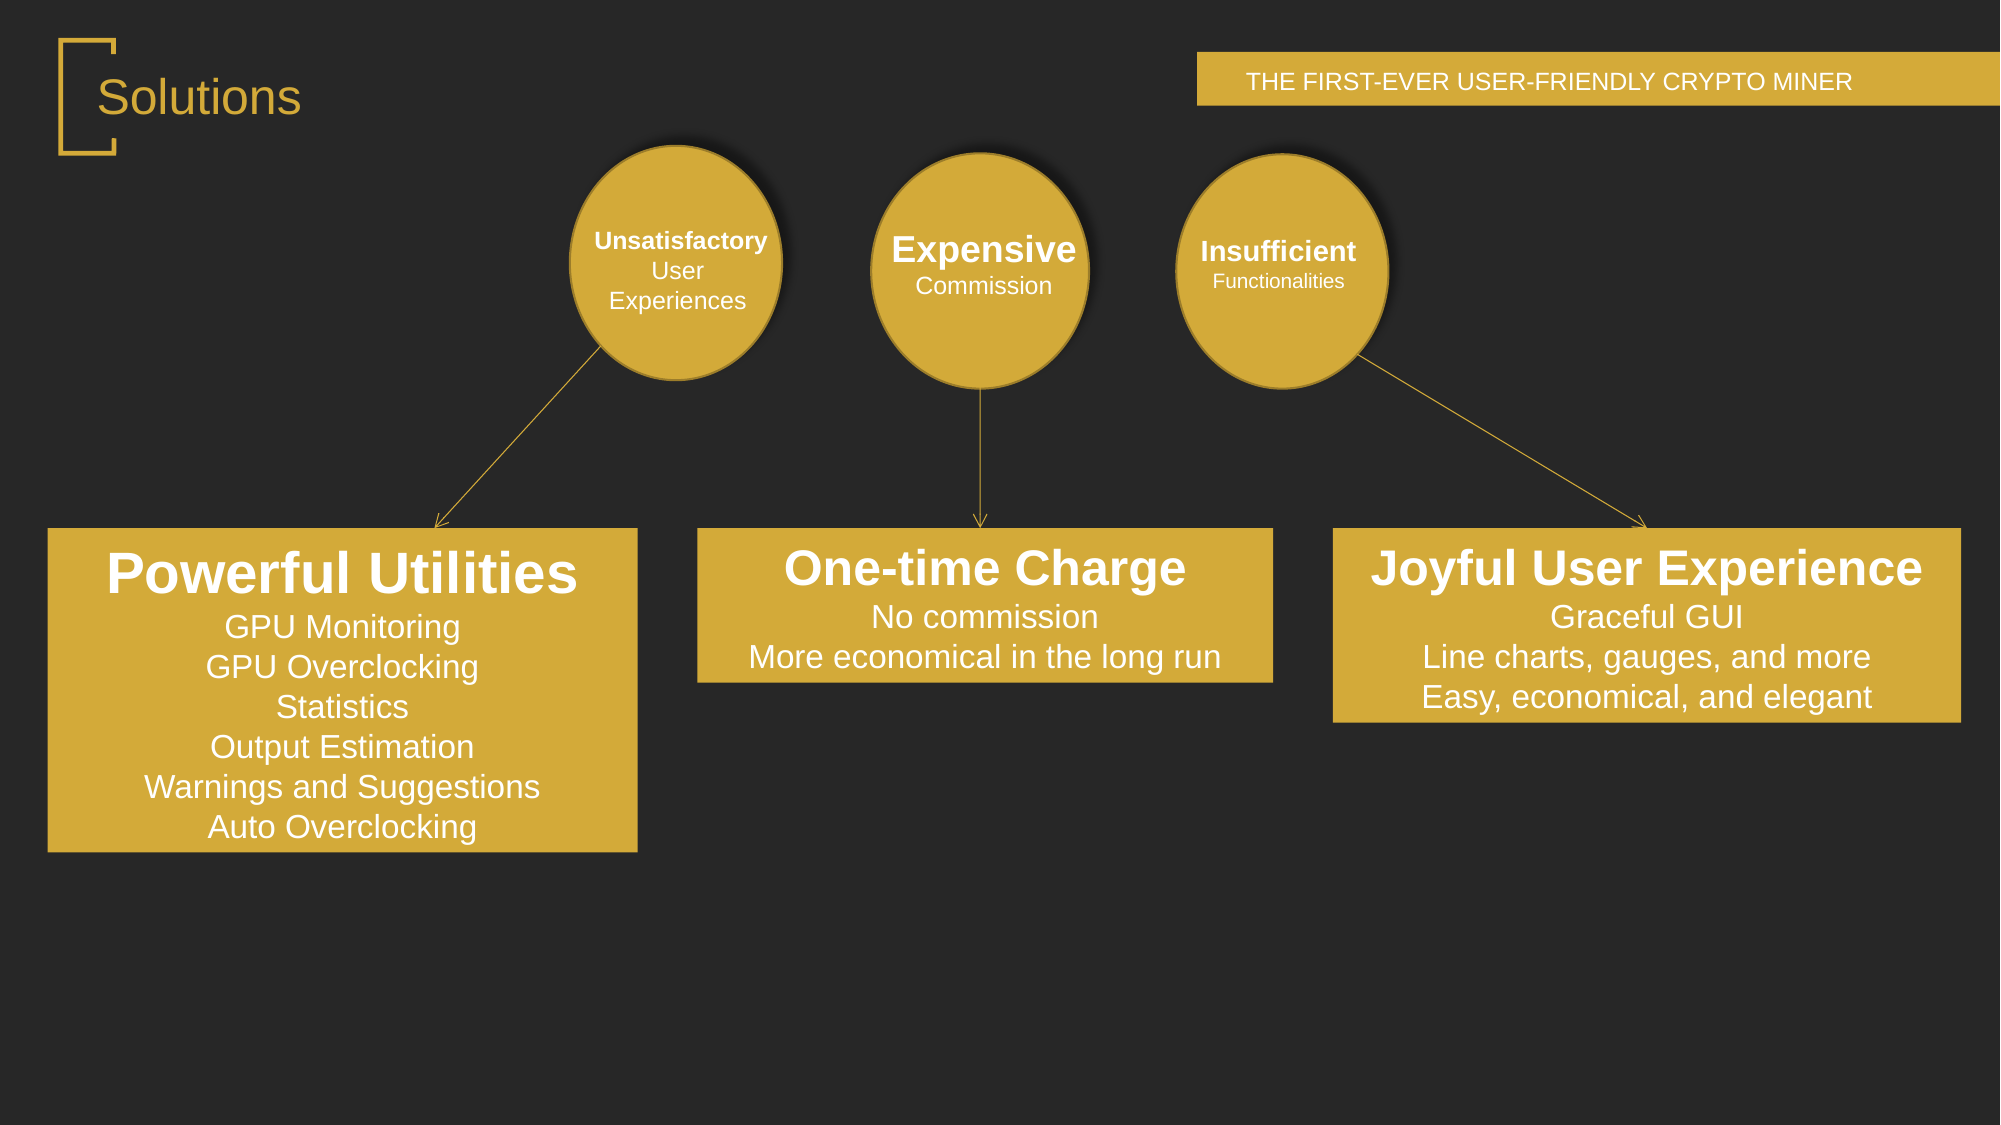

Solutions

Unsatisfactory User
Experiences

Expensive Commission

Insufficient Functionalities
Powerful Utilities
GPU Monitoring
GPU Overclocking
Statistics
Output Estimation
Warnings and Suggestions
Auto Overclocking
One-time Charge
No commission
More economical in the long run
Joyful User Experience
Graceful GUI
Line charts, gauges, and more
Easy, economical, and elegant